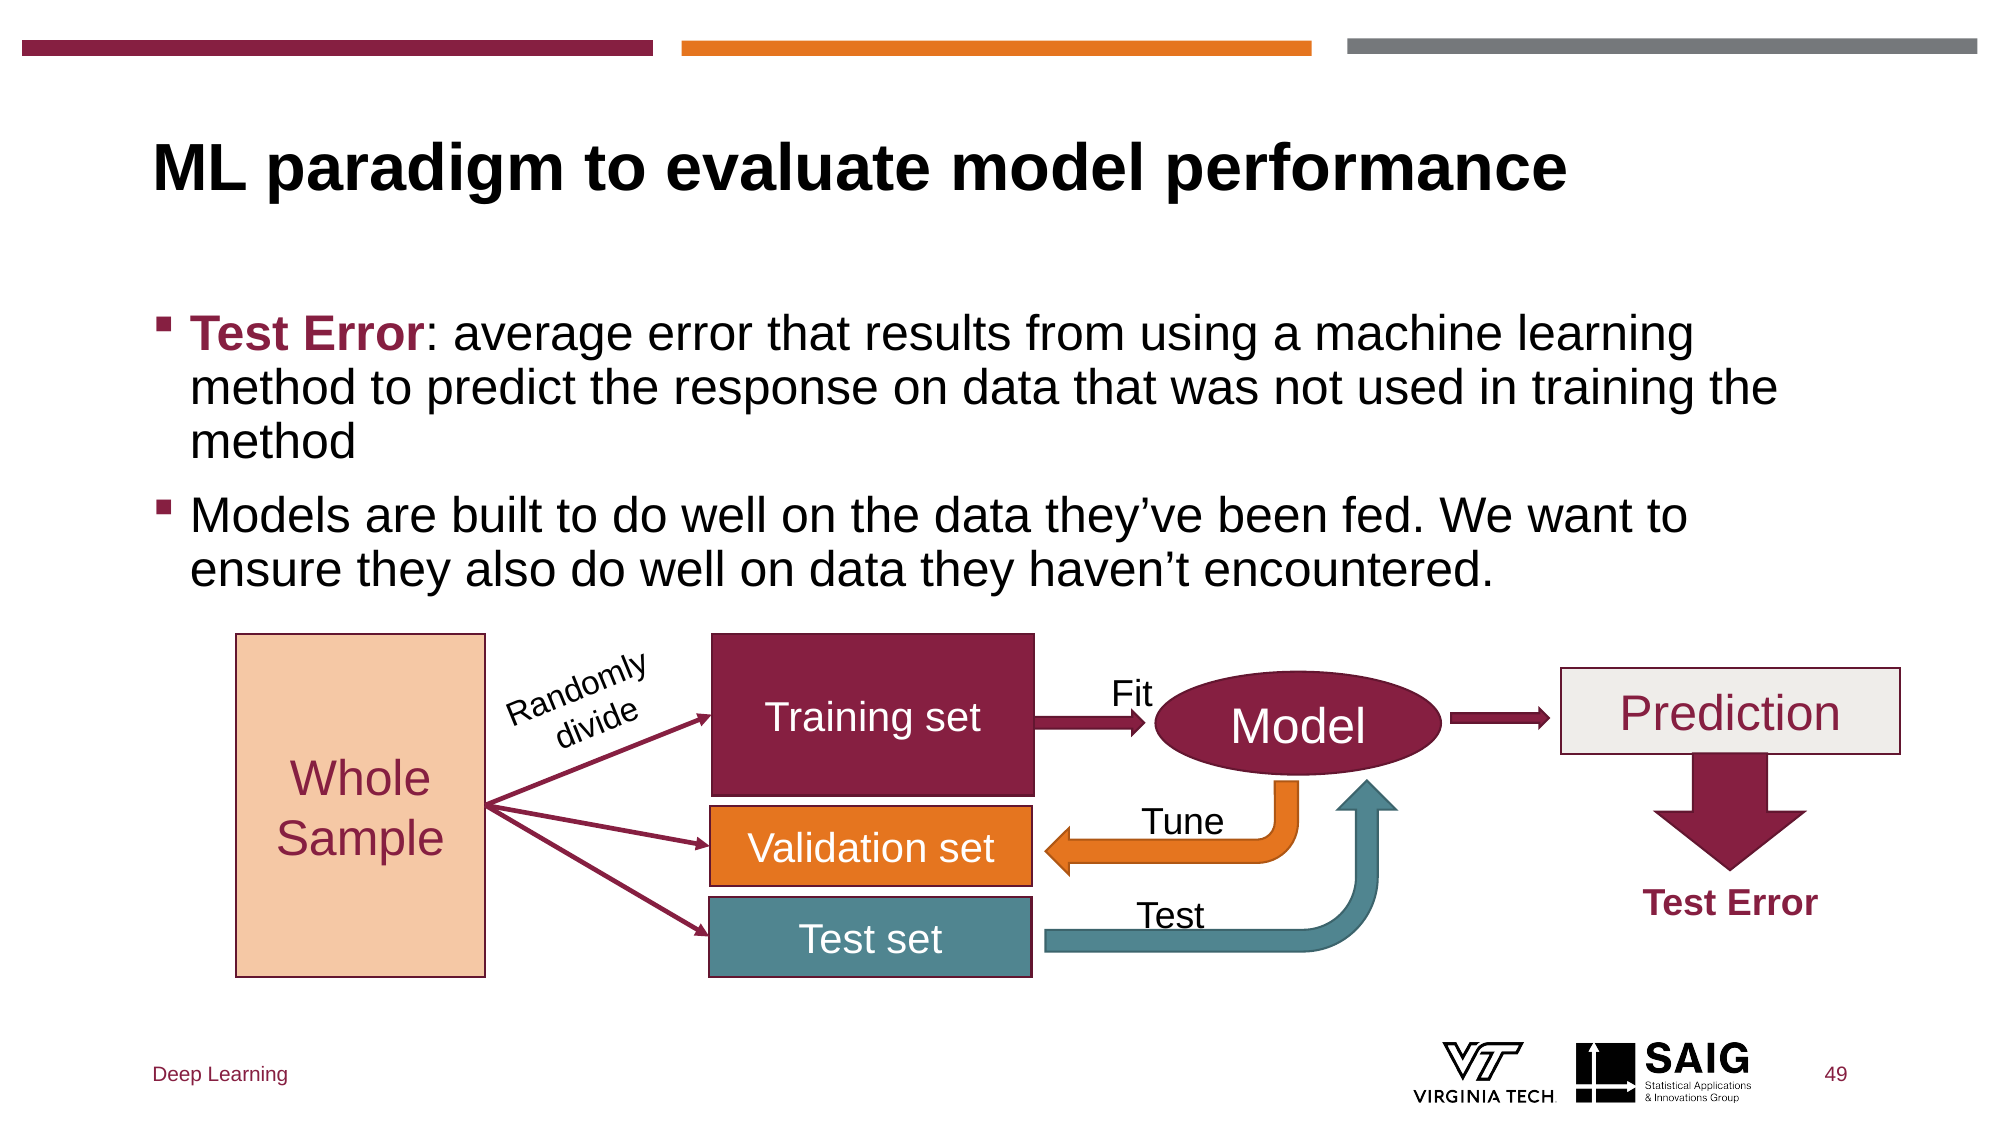

# ML paradigm to evaluate model performance
Test Error: average error that results from using a machine learning method to predict the response on data that was not used in training the method
Models are built to do well on the data they’ve been fed. We want to ensure they also do well on data they haven’t encountered.

Whole Sample
Training set
Randomly
divide
Fit
Prediction
Model

Tune
Validation set
Test Error
Test
Test set
Deep Learning
49